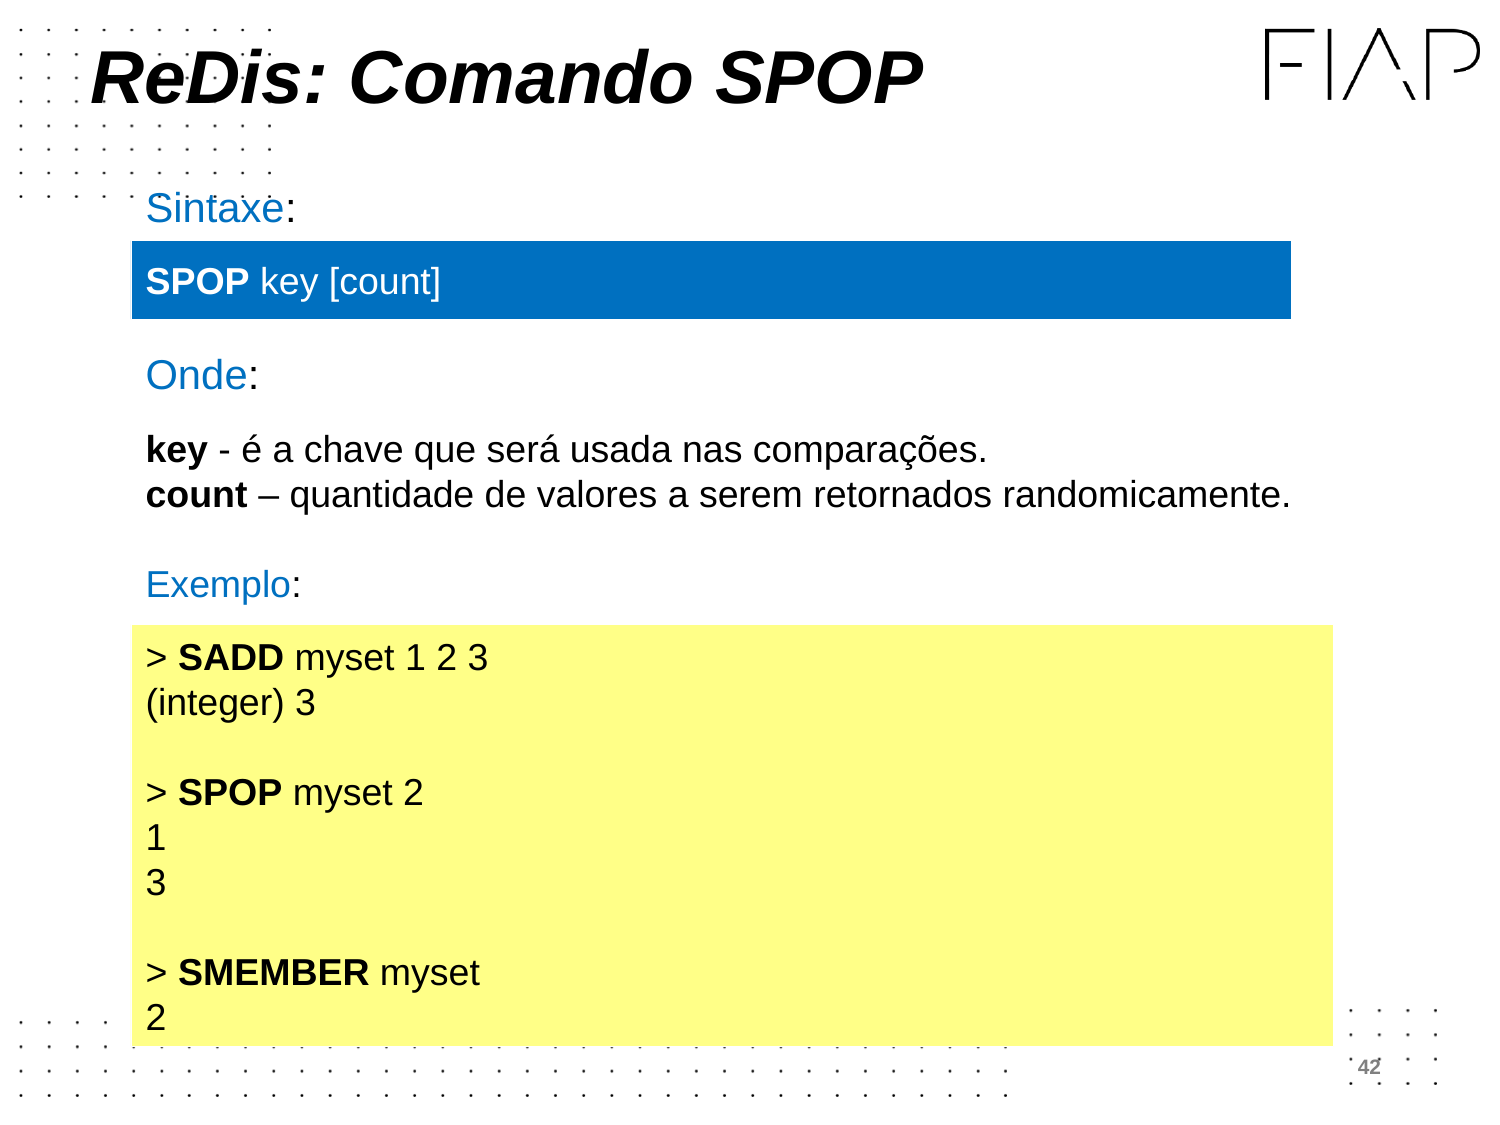

# ReDis: Comando SPOP
Sintaxe:

Onde:

key - é a chave que será usada nas comparações.
count – quantidade de valores a serem retornados randomicamente.

Exemplo:
SPOP key [count]
> SADD myset 1 2 3
(integer) 3

> SPOP myset 2
1
3

> SMEMBER myset
2